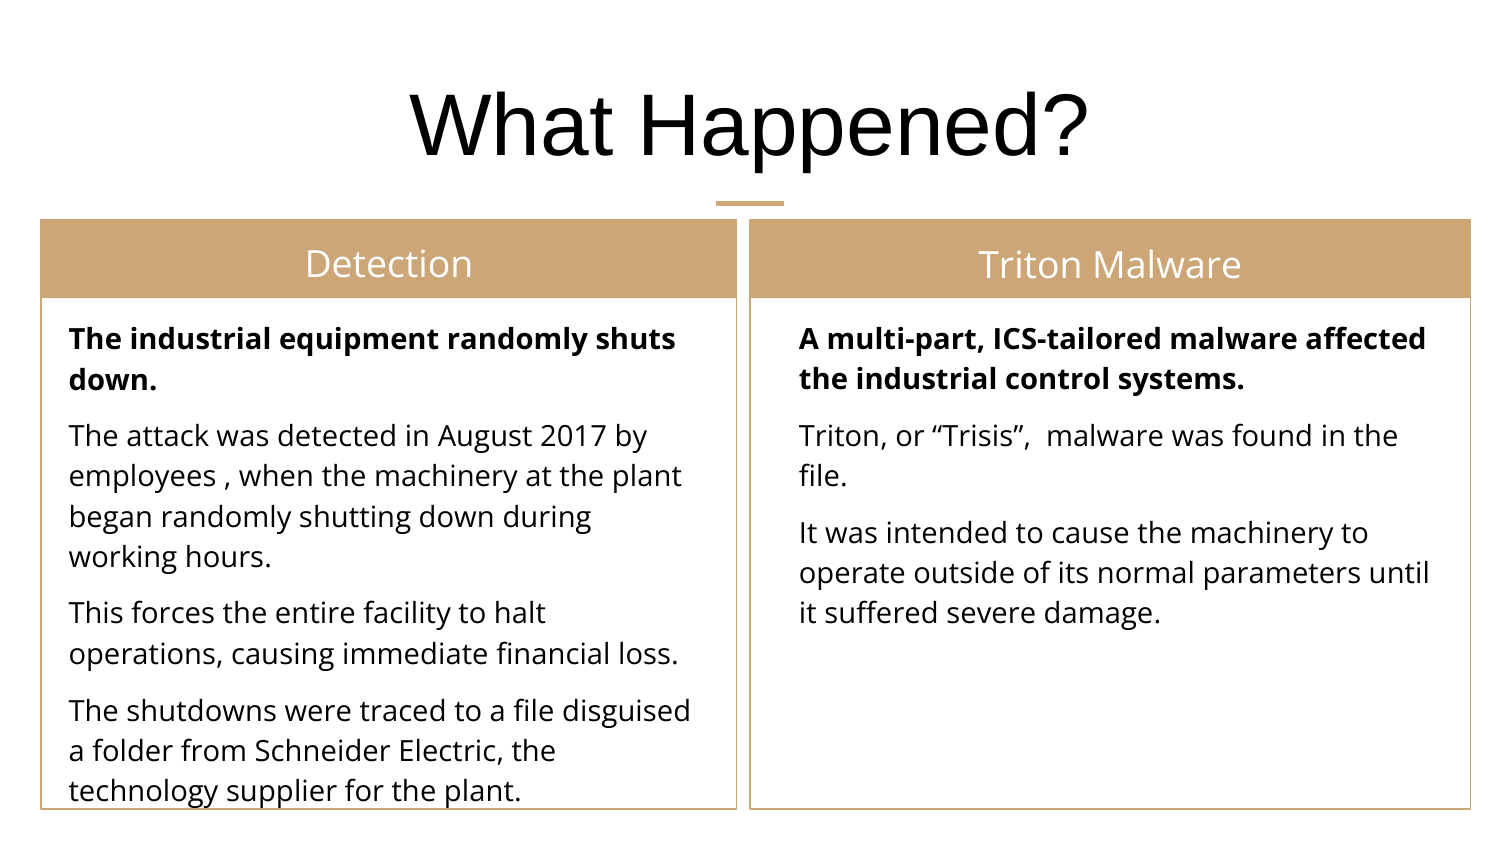

# What Happened?
Triton Malware

Detection
Triton Malware
A multi-part, ICS-tailored malware affected the industrial control systems.
Triton, or “Trisis”,  malware was found in the file.
It was intended to cause the machinery to operate outside of its normal parameters until it suffered severe damage.

The industrial equipment randomly shuts down.
The attack was detected in August 2017 by employees , when the machinery at the plant began randomly shutting down during working hours.
This forces the entire facility to halt operations, causing immediate financial loss.
The shutdowns were traced to a file disguised a folder from Schneider Electric, the technology supplier for the plant.